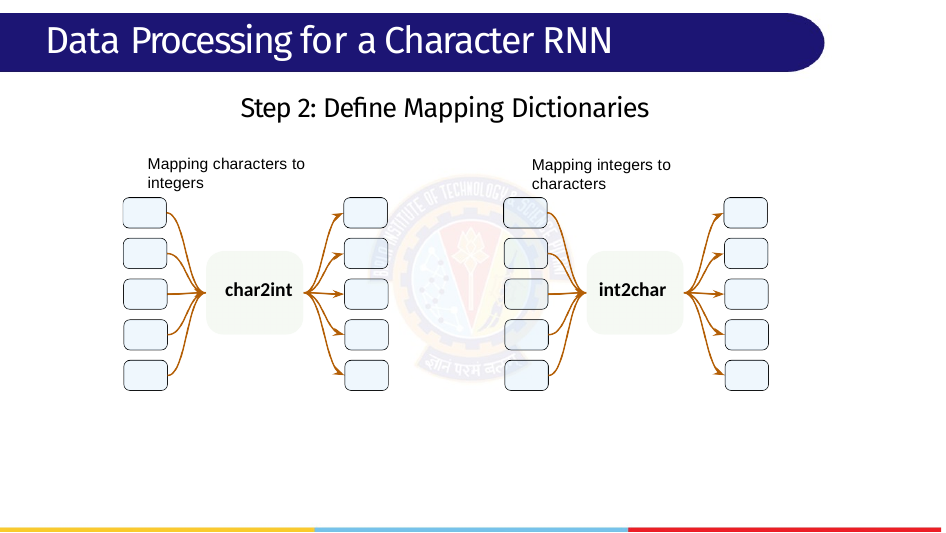

# Data Processing for a Character RNN
Step 2: Define Mapping Dictionaries
Mapping characters to integers
Mapping integers to characters

char2int
int2char